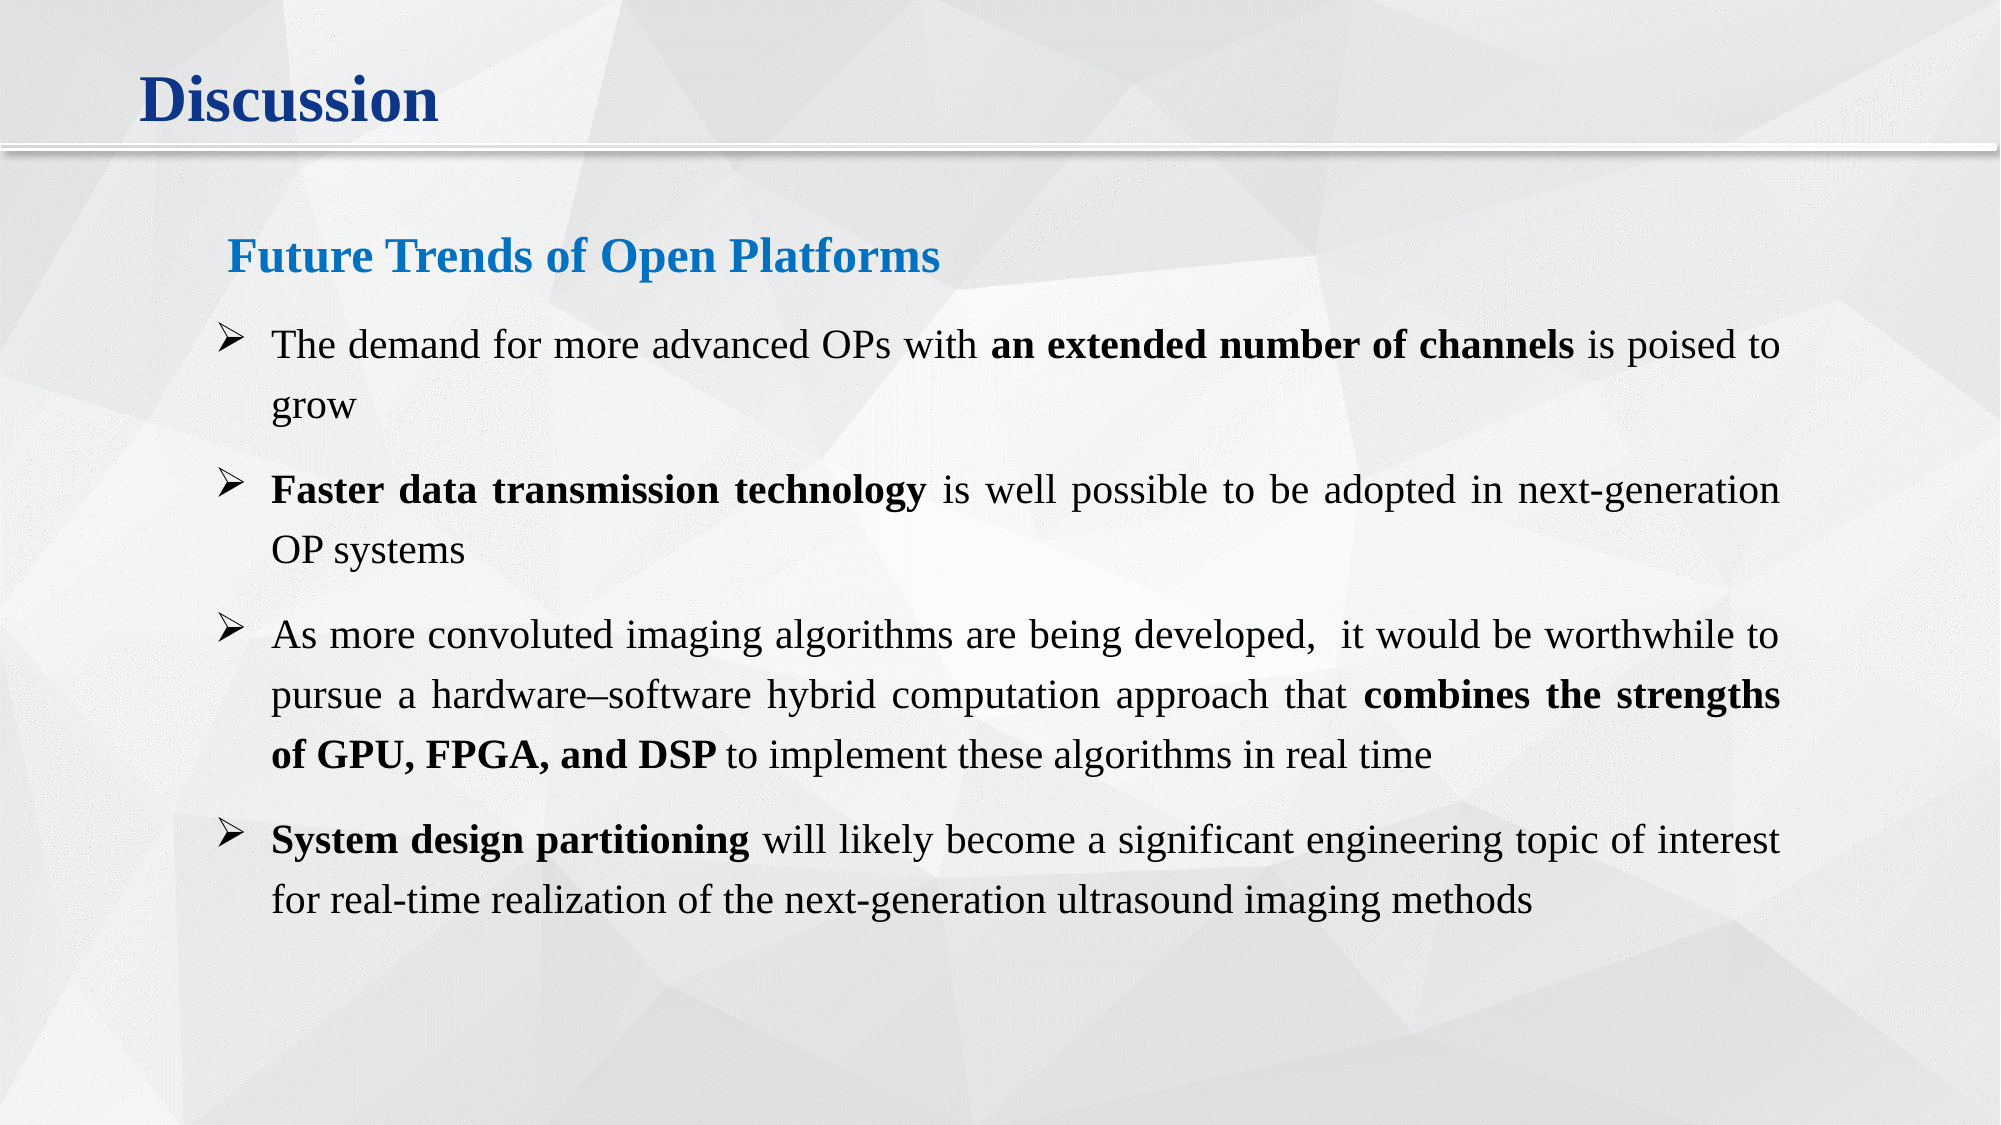

Discussion

 Future Trends of Open Platforms
The demand for more advanced OPs with an extended number of channels is poised to grow
Faster data transmission technology is well possible to be adopted in next-generation OP systems
As more convoluted imaging algorithms are being developed,  it would be worthwhile to pursue a hardware–software hybrid computation approach that combines the strengths of GPU, FPGA, and DSP to implement these algorithms in real time
System design partitioning will likely become a significant engineering topic of interest for real-time realization of the next-generation ultrasound imaging methods
29